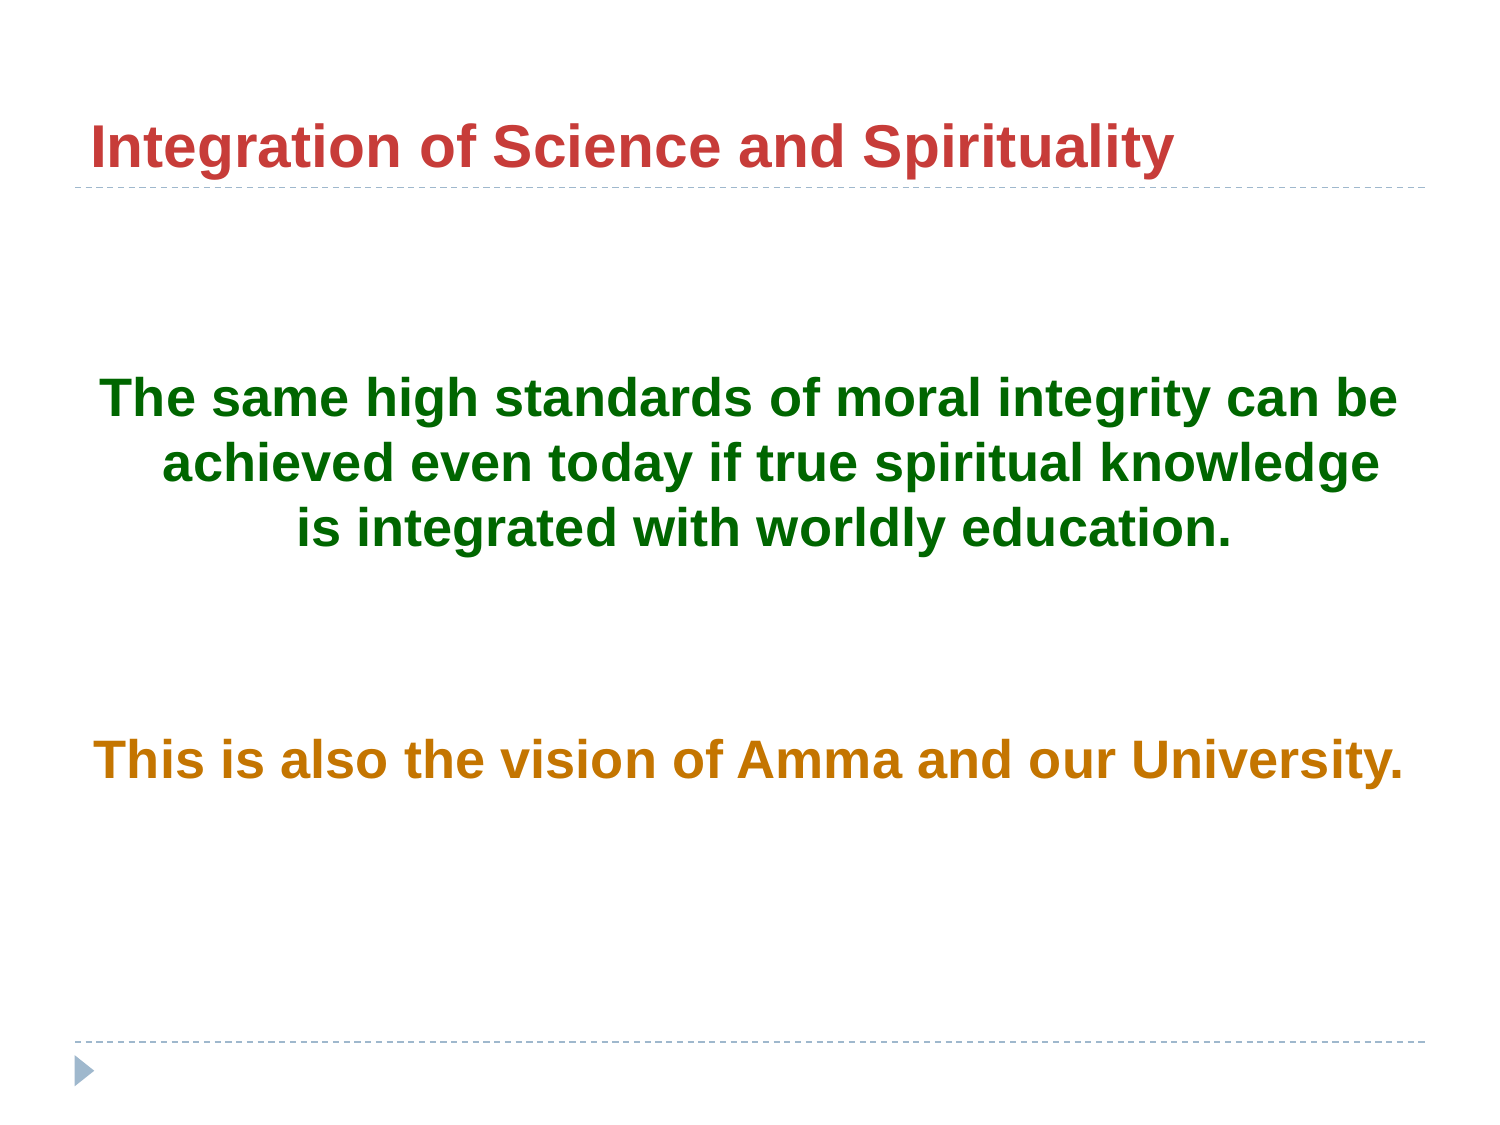

# Integration of Science and Spirituality

The same high standards of moral integrity can be achieved even today if true spiritual knowledge is integrated with worldly education.

This is also the vision of Amma and our University.